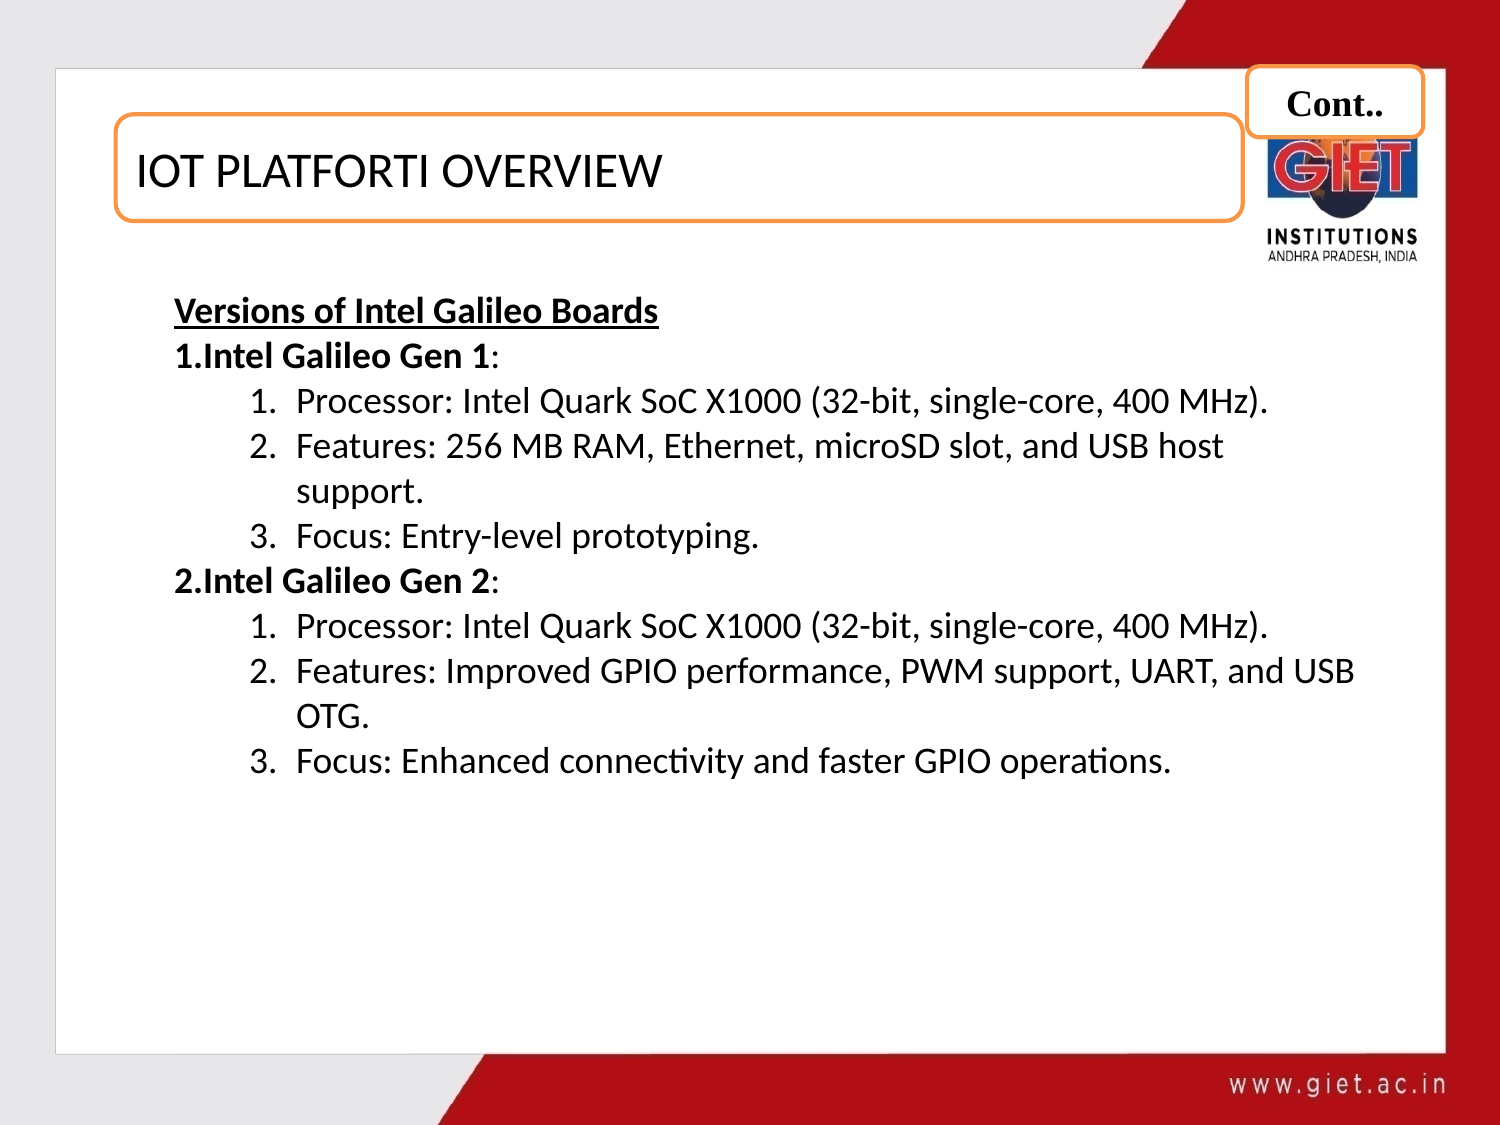

Cont..

IOT PLATFORTI OVERVIEW

Versions of Intel Galileo Boards
Intel Galileo Gen 1:
Processor: Intel Quark SoC X1000 (32-bit, single-core, 400 MHz).
Features: 256 MB RAM, Ethernet, microSD slot, and USB host support.
Focus: Entry-level prototyping.
Intel Galileo Gen 2:
Processor: Intel Quark SoC X1000 (32-bit, single-core, 400 MHz).
Features: Improved GPIO performance, PWM support, UART, and USB OTG.
Focus: Enhanced connectivity and faster GPIO operations.